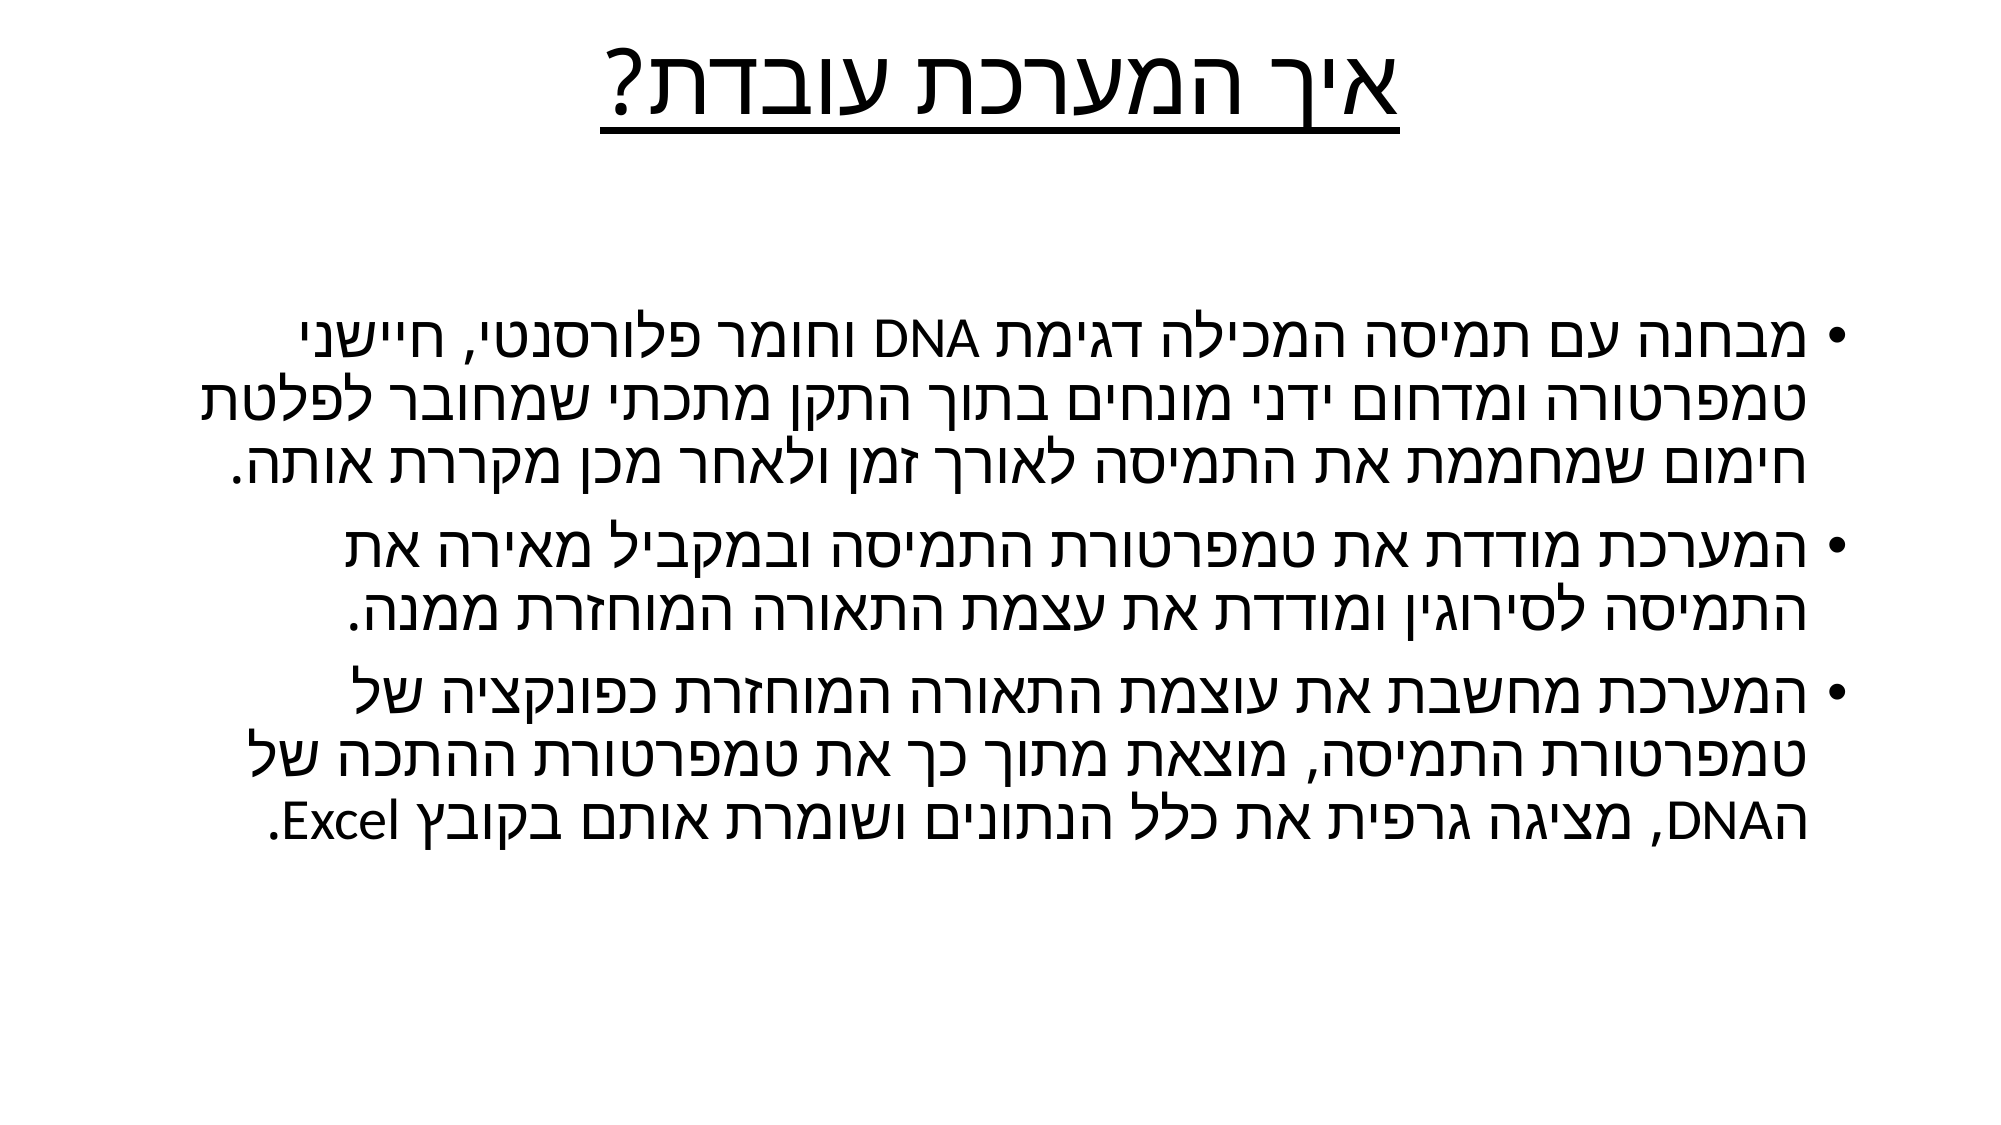

# איך המערכת עובדת?
מבחנה עם תמיסה המכילה דגימת DNA וחומר פלורסנטי, חיישני טמפרטורה ומדחום ידני מונחים בתוך התקן מתכתי שמחובר לפלטת חימום שמחממת את התמיסה לאורך זמן ולאחר מכן מקררת אותה.
המערכת מודדת את טמפרטורת התמיסה ובמקביל מאירה את התמיסה לסירוגין ומודדת את עצמת התאורה המוחזרת ממנה.
המערכת מחשבת את עוצמת התאורה המוחזרת כפונקציה של טמפרטורת התמיסה, מוצאת מתוך כך את טמפרטורת ההתכה של הDNA, מציגה גרפית את כלל הנתונים ושומרת אותם בקובץ Excel.